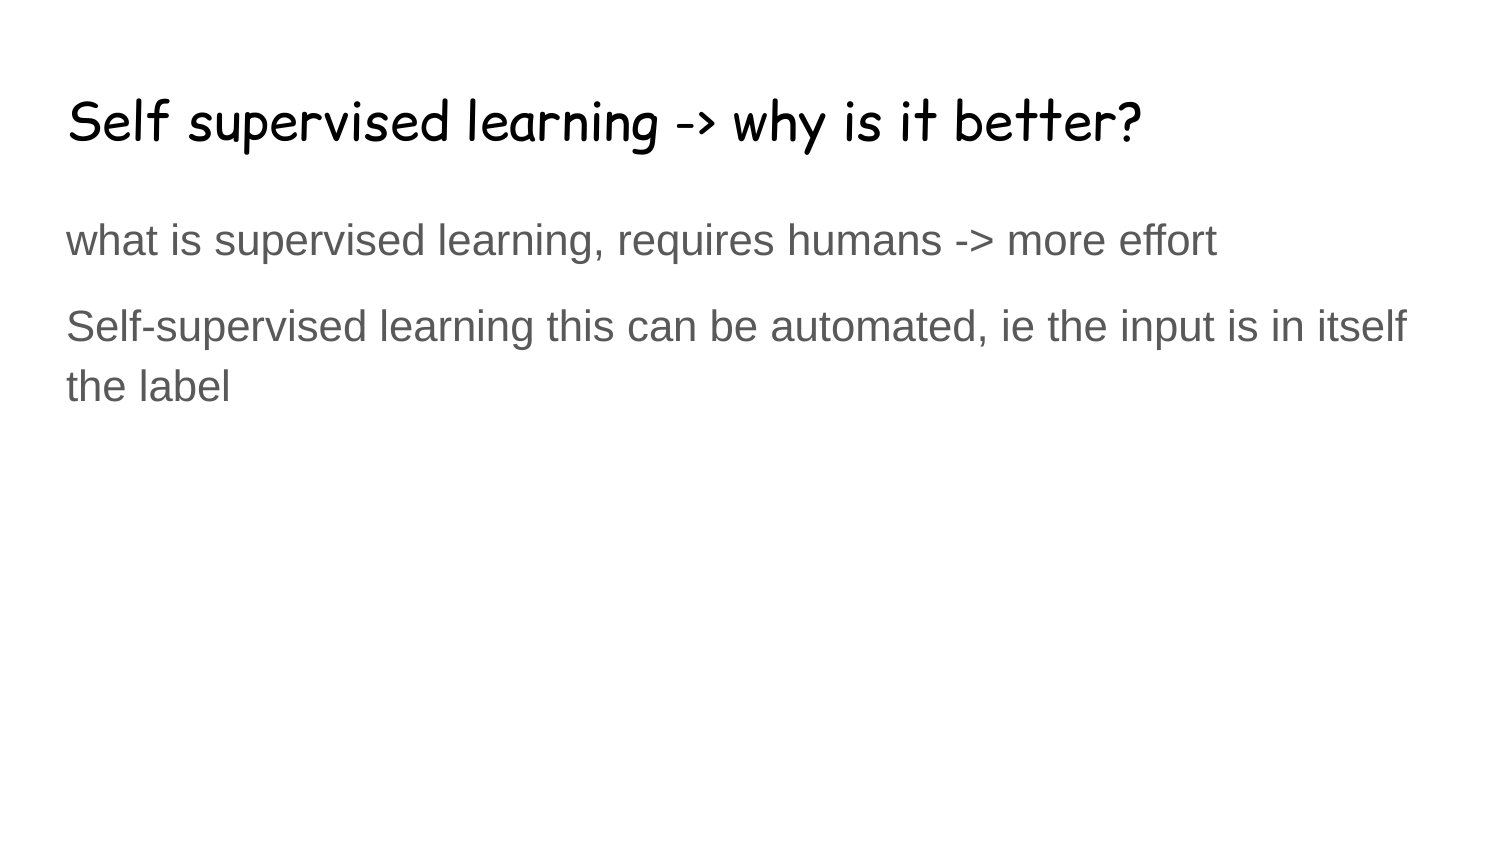

# Self supervised learning -> why is it better?
what is supervised learning, requires humans -> more effort
Self-supervised learning this can be automated, ie the input is in itself the label